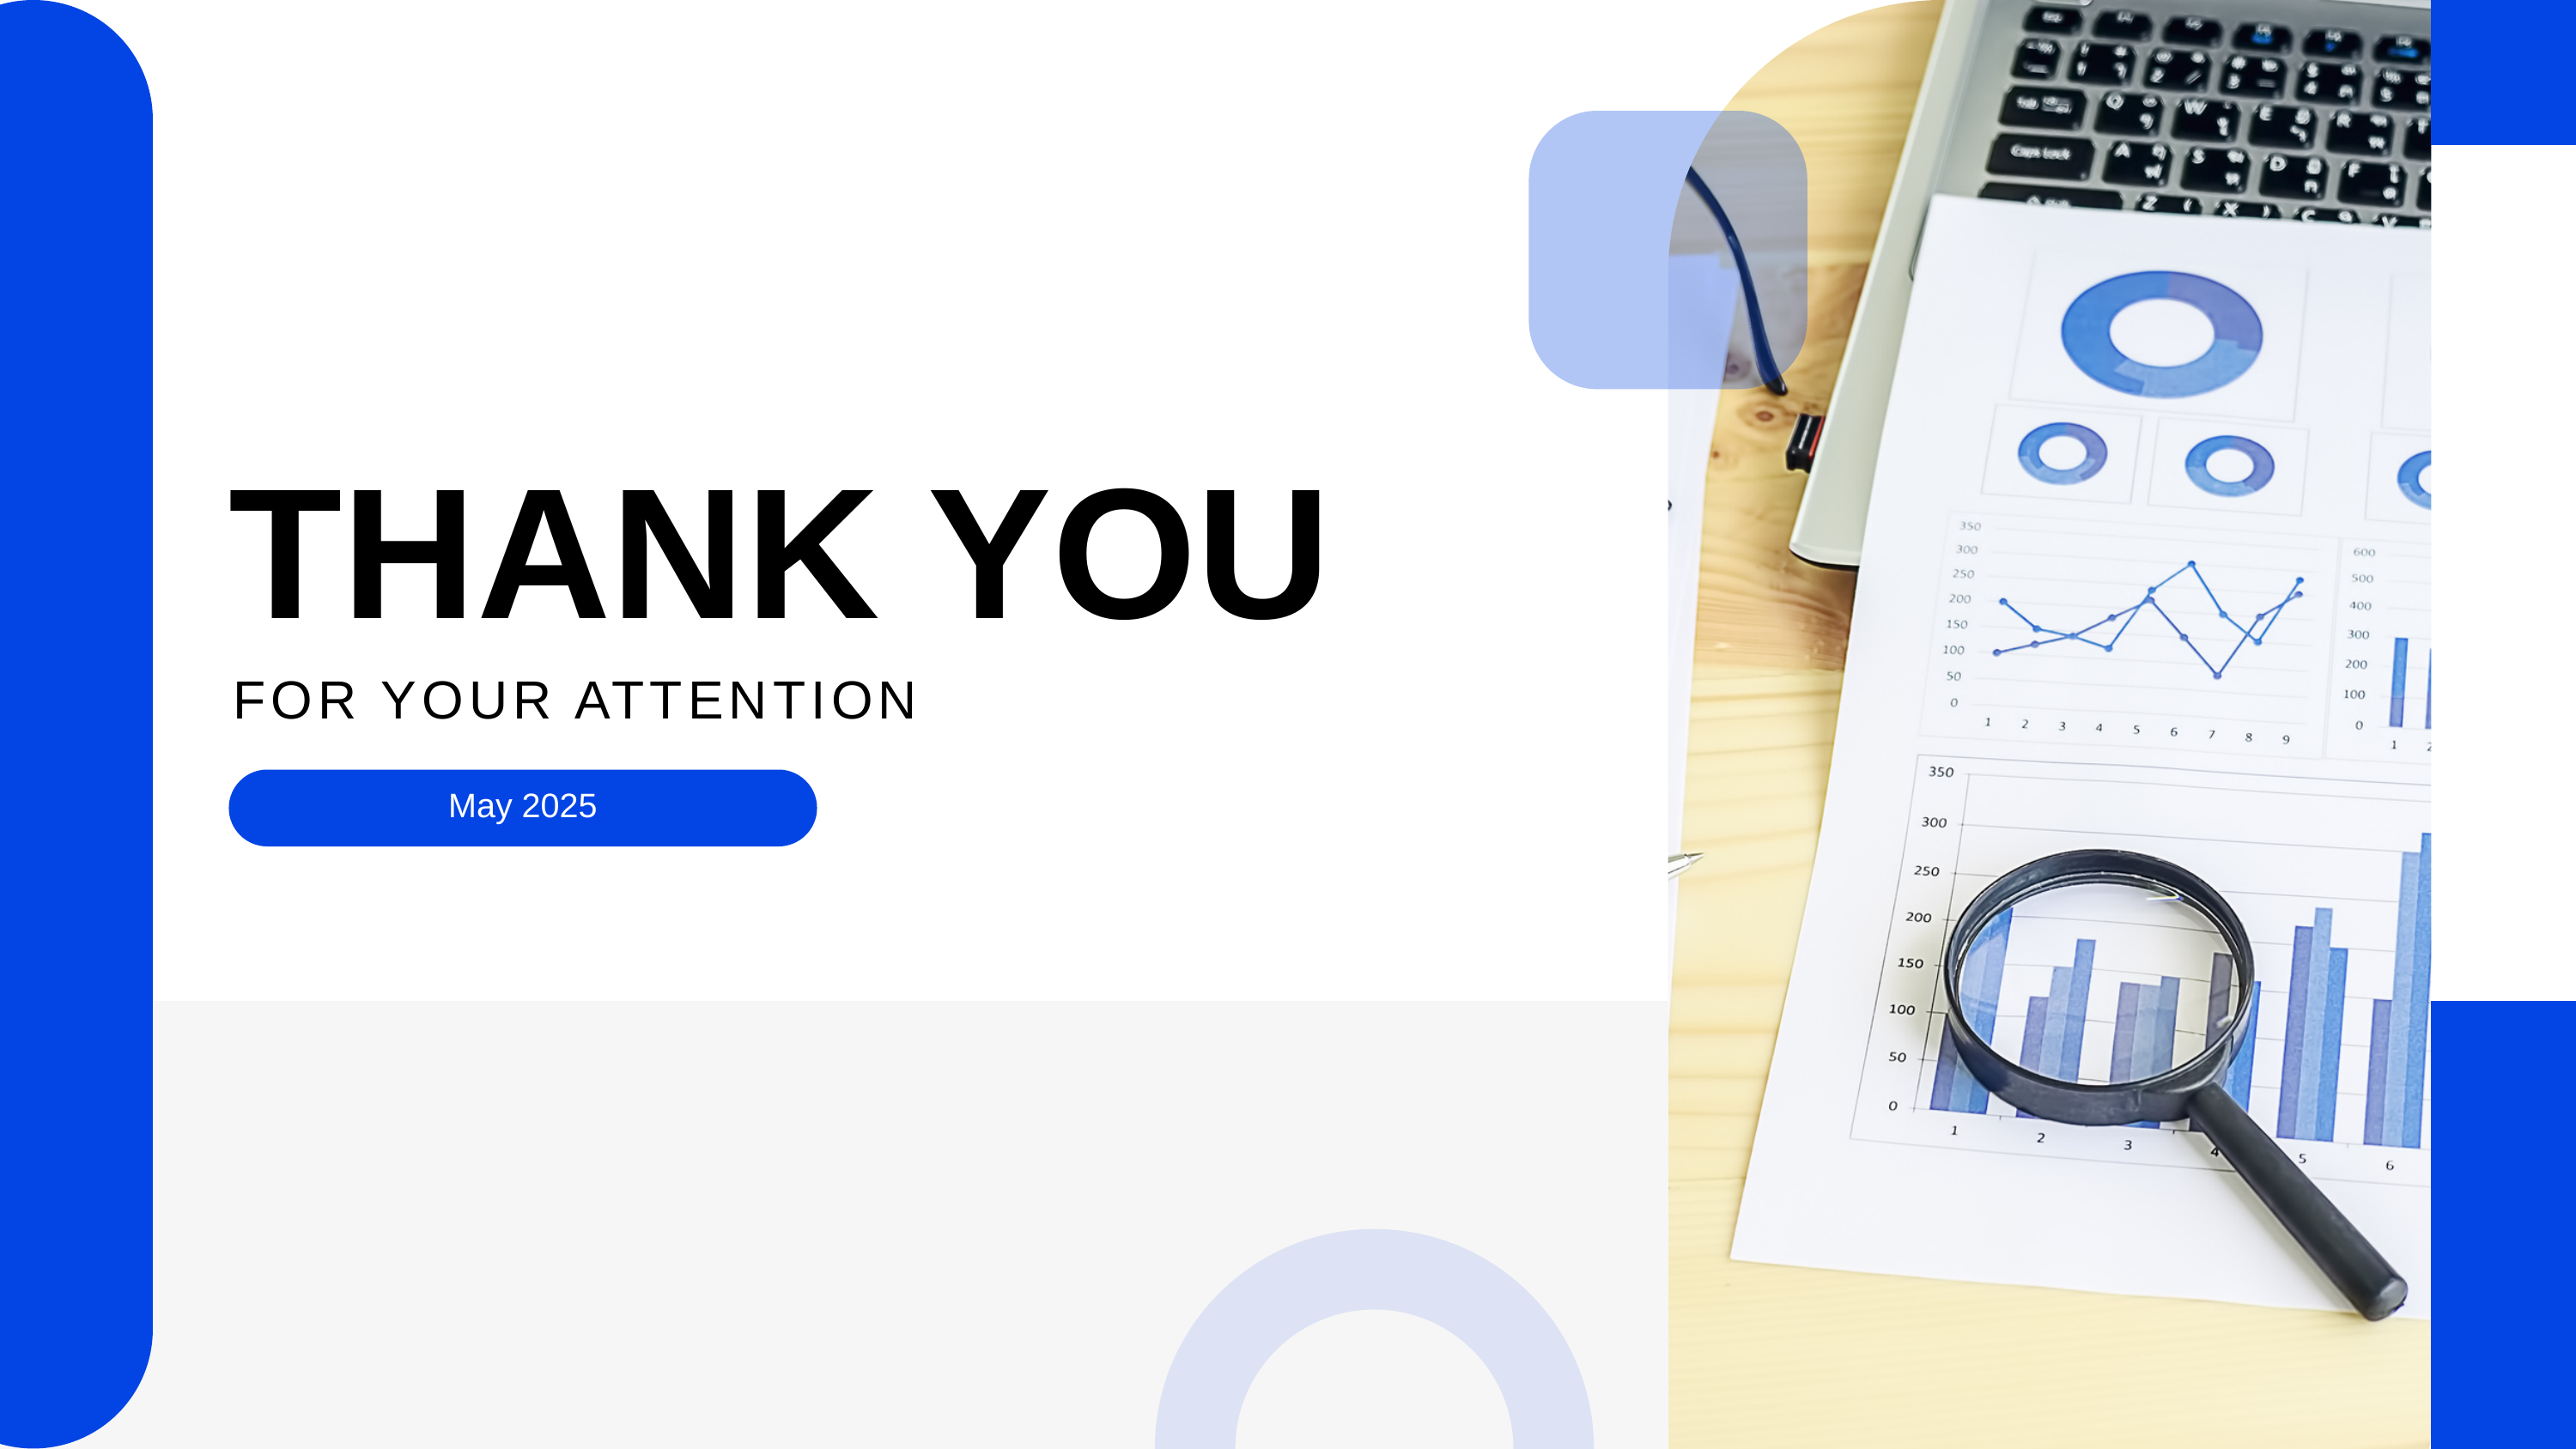

THANK YOU
FOR YOUR ATTENTION

May 2025